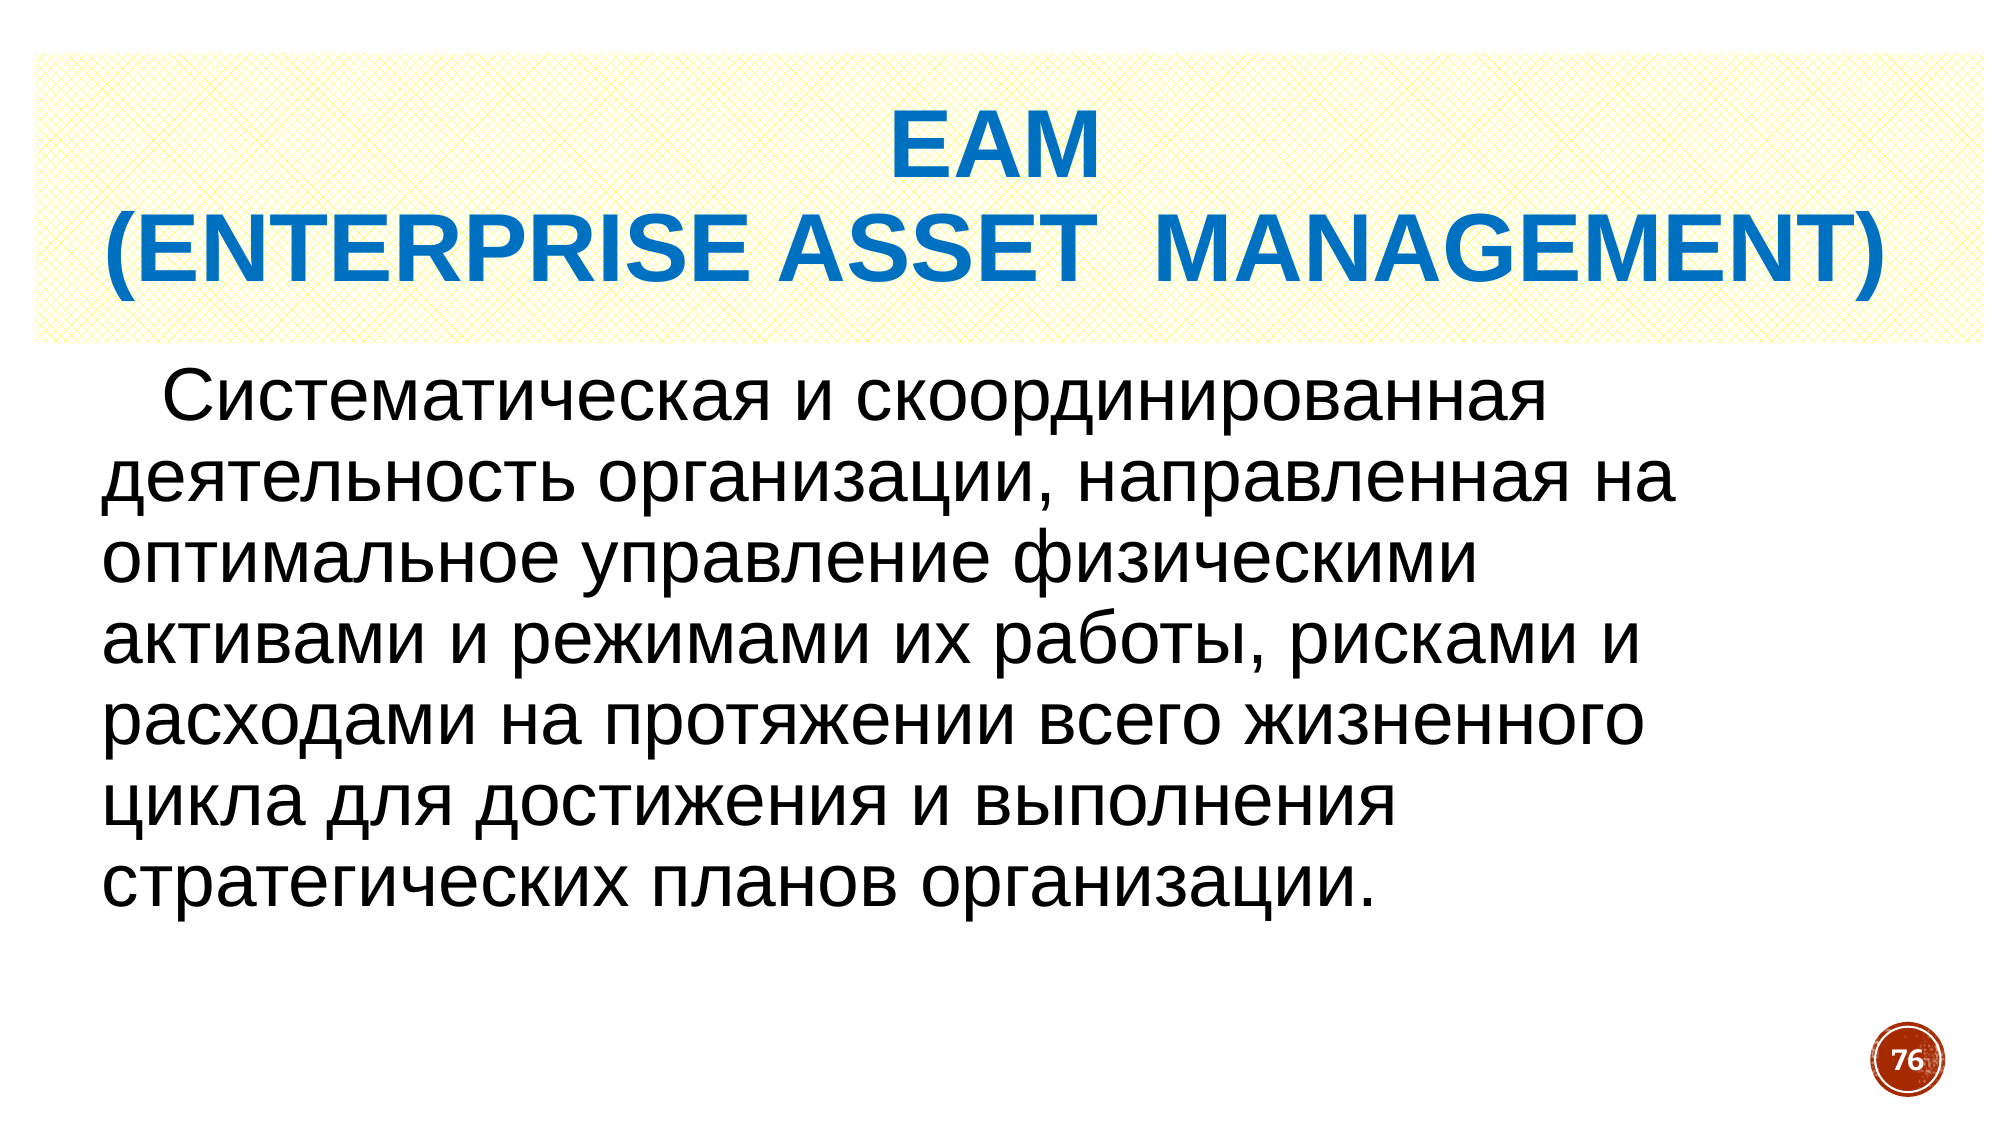

# EAM (Enterprise Asset  Management)
Систематическая и скоординированная деятельность организации, направленная на оптимальное управление физическими активами и режимами их работы, рисками и расходами на протяжении всего жизненного цикла для достижения и выполнения стратегических планов организации.
76